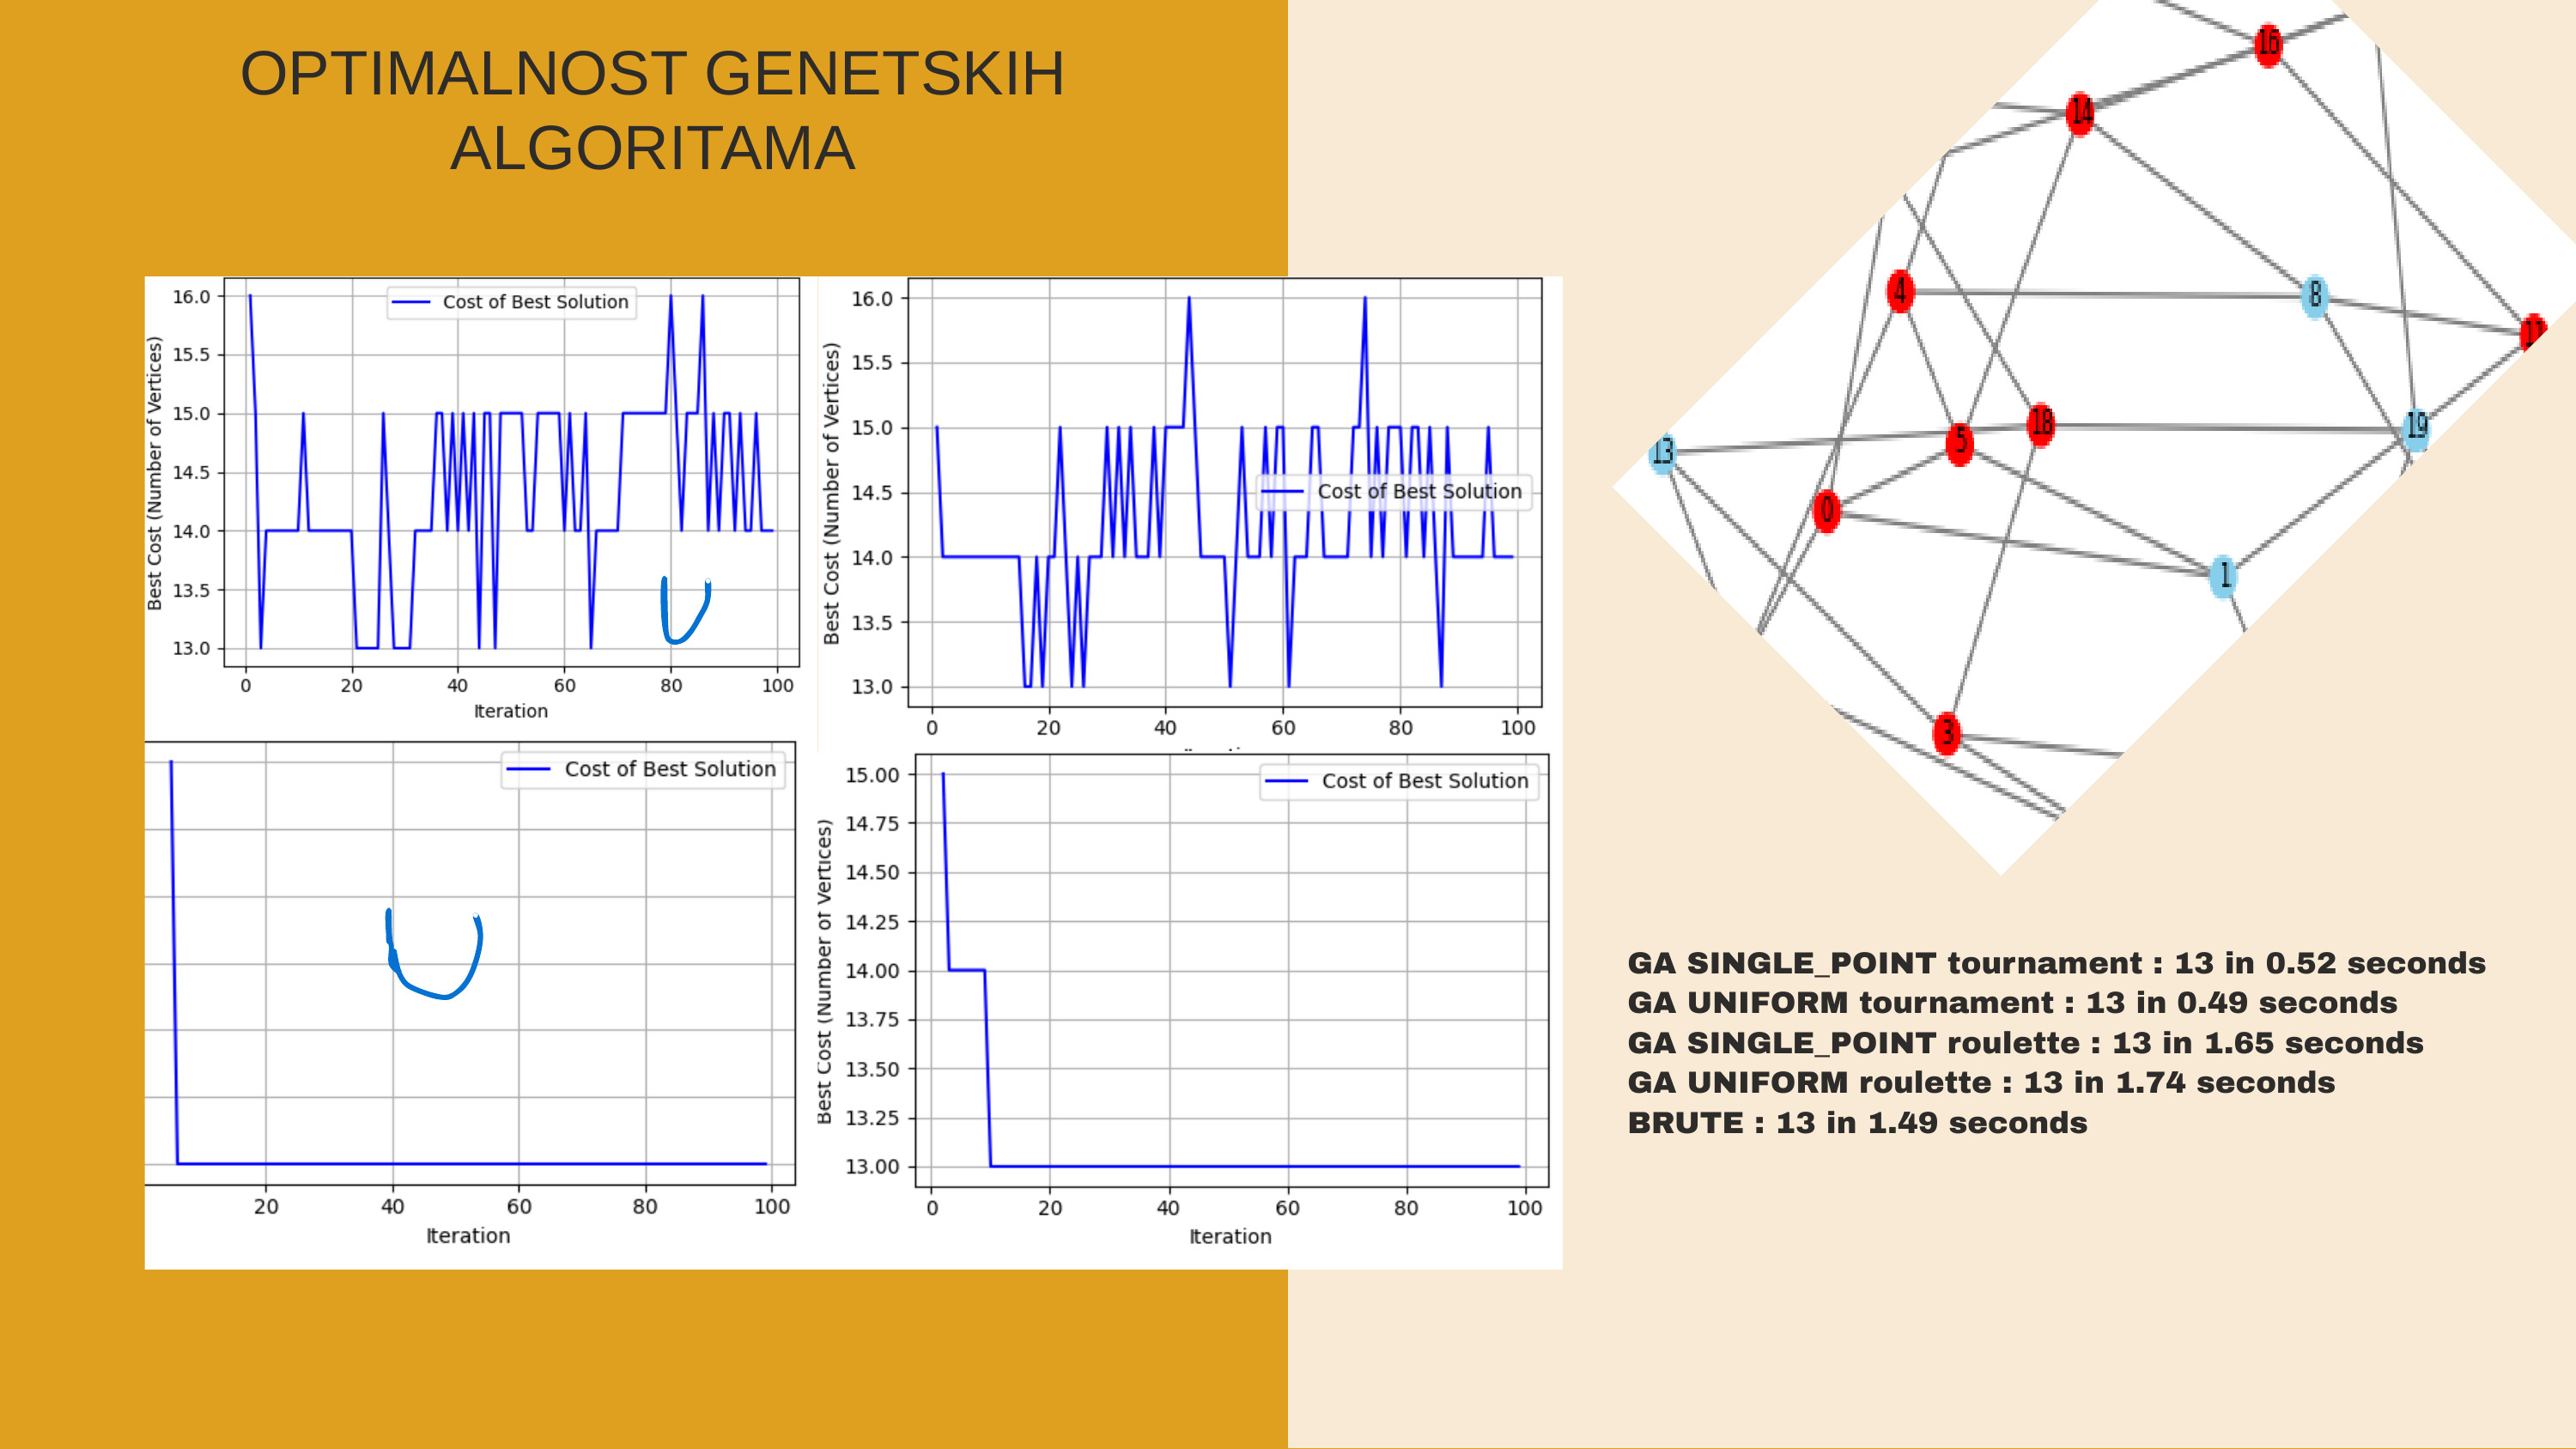

OPTIMALNOST GENETSKIH ALGORITAMA

GA SINGLE_POINT tournament : 13 in 0.52 seconds
GA UNIFORM tournament : 13 in 0.49 seconds
GA SINGLE_POINT roulette : 13 in 1.65 seconds
GA UNIFORM roulette : 13 in 1.74 seconds
BRUTE : 13 in 1.49 seconds